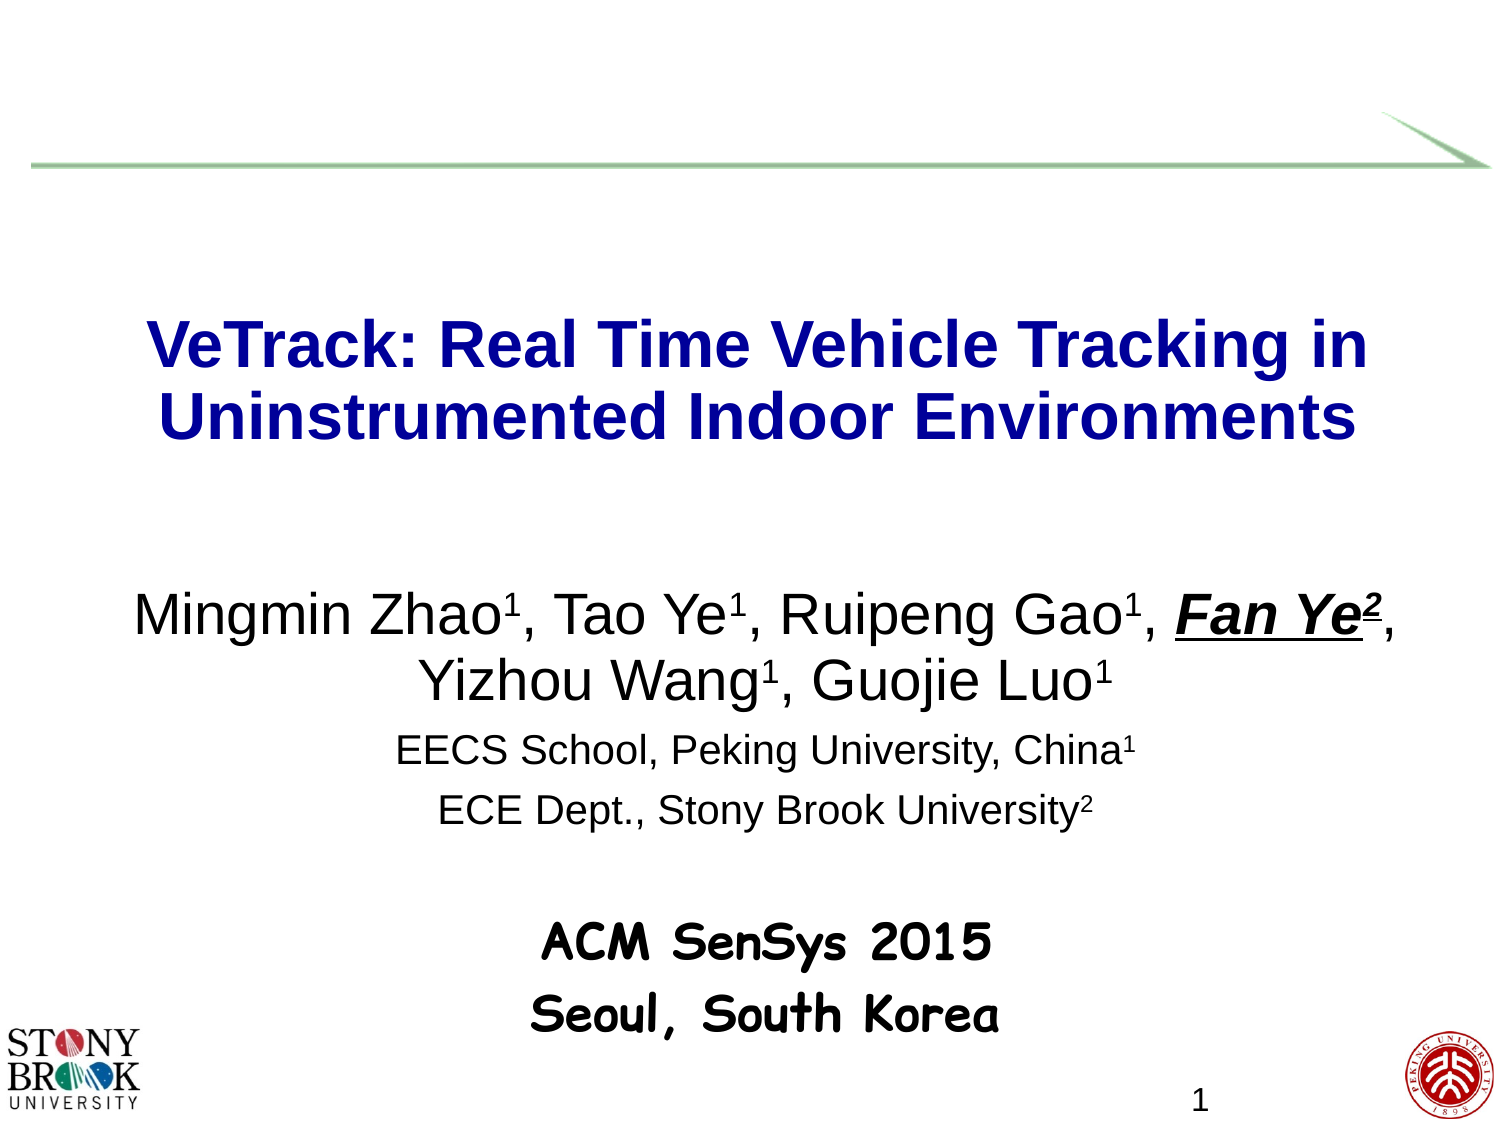

# VeTrack: Real Time Vehicle Tracking in Uninstrumented Indoor Environments
Mingmin Zhao1, Tao Ye1, Ruipeng Gao1, Fan Ye2, Yizhou Wang1, Guojie Luo1
EECS School, Peking University, China1
ECE Dept., Stony Brook University2

ACM SenSys 2015
Seoul, South Korea